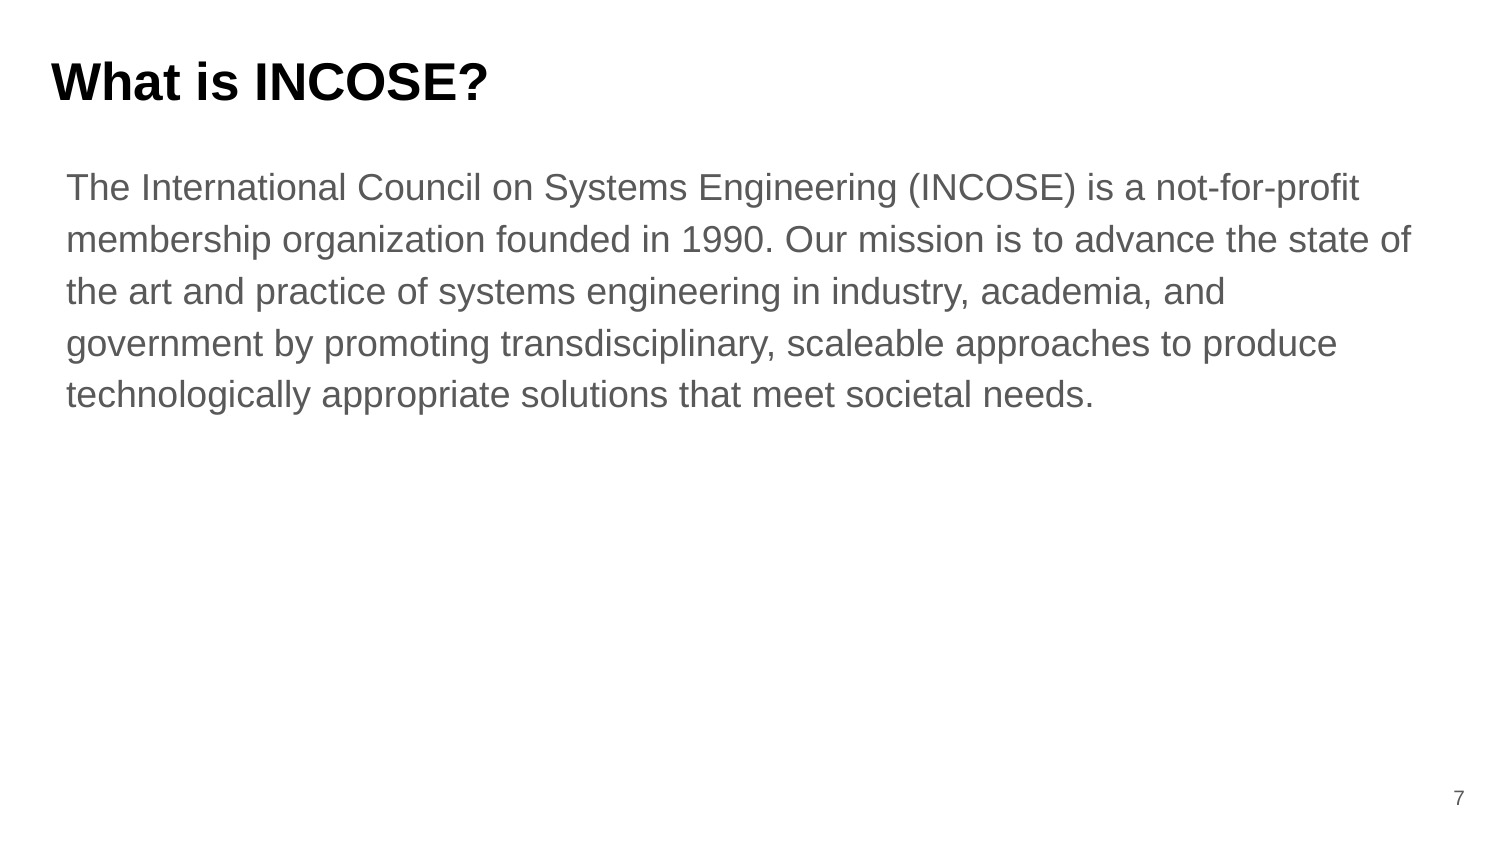

# What is INCOSE?
The International Council on Systems Engineering (INCOSE) is a not-for-profit membership organization founded in 1990. Our mission is to advance the state of the art and practice of systems engineering in industry, academia, and government by promoting transdisciplinary, scaleable approaches to produce technologically appropriate solutions that meet societal needs.
7